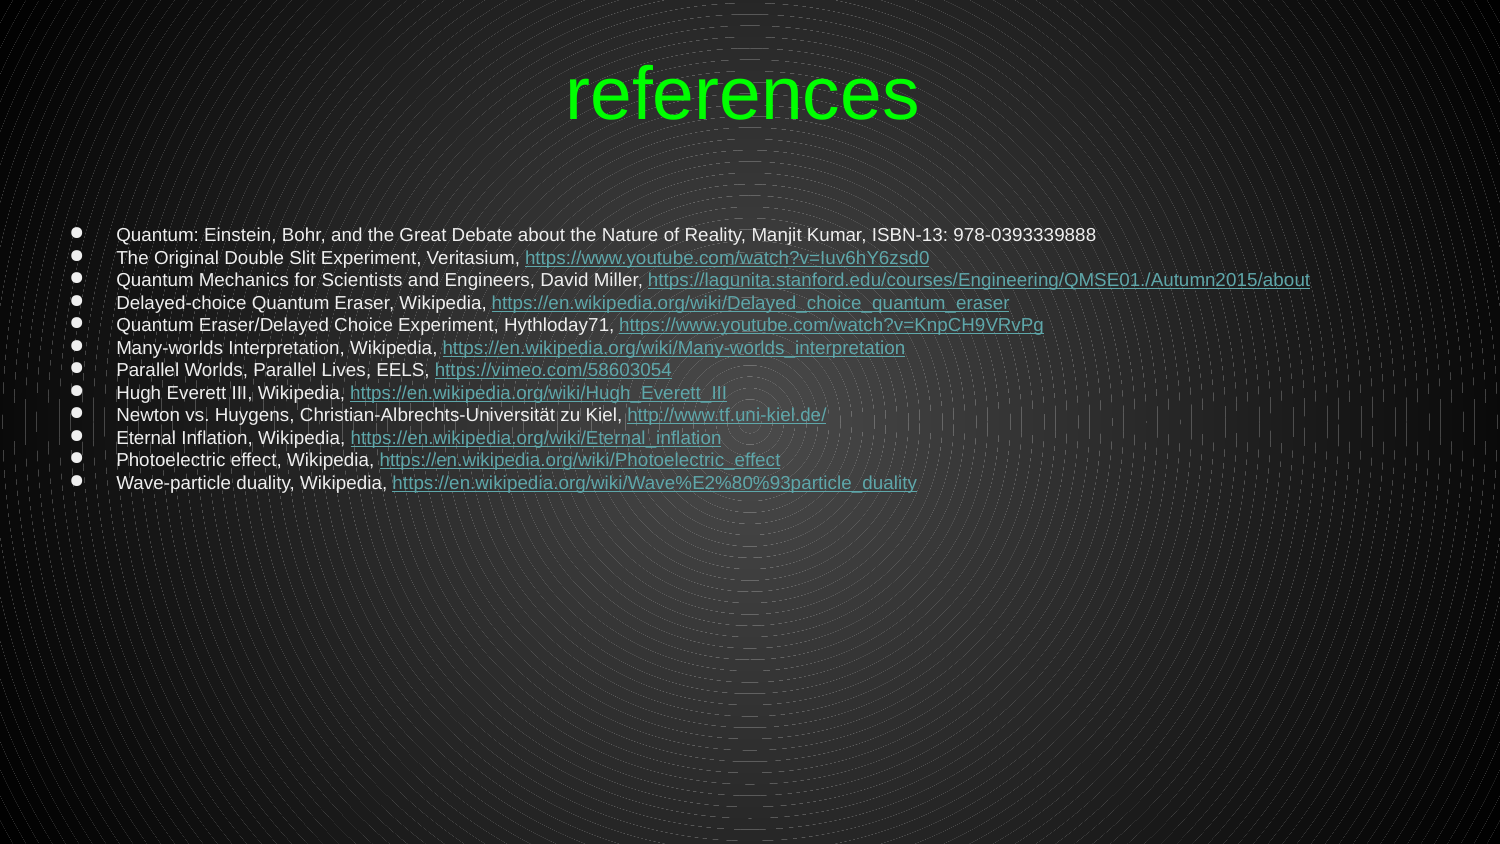

references

Quantum: Einstein, Bohr, and the Great Debate about the Nature of Reality, Manjit Kumar, ISBN-13: 978-0393339888
The Original Double Slit Experiment, Veritasium, https://www.youtube.com/watch?v=Iuv6hY6zsd0
Quantum Mechanics for Scientists and Engineers, David Miller, https://lagunita.stanford.edu/courses/Engineering/QMSE01./Autumn2015/about
Delayed-choice Quantum Eraser, Wikipedia, https://en.wikipedia.org/wiki/Delayed_choice_quantum_eraser
Quantum Eraser/Delayed Choice Experiment, Hythloday71, https://www.youtube.com/watch?v=KnpCH9VRvPg
Many-worlds Interpretation, Wikipedia, https://en.wikipedia.org/wiki/Many-worlds_interpretation
Parallel Worlds, Parallel Lives, EELS, https://vimeo.com/58603054
Hugh Everett III, Wikipedia, https://en.wikipedia.org/wiki/Hugh_Everett_III
Newton vs. Huygens, Christian-Albrechts-Universität zu Kiel, http://www.tf.uni-kiel.de/
Eternal Inflation, Wikipedia, https://en.wikipedia.org/wiki/Eternal_inflation
Photoelectric effect, Wikipedia, https://en.wikipedia.org/wiki/Photoelectric_effect
Wave-particle duality, Wikipedia, https://en.wikipedia.org/wiki/Wave%E2%80%93particle_duality